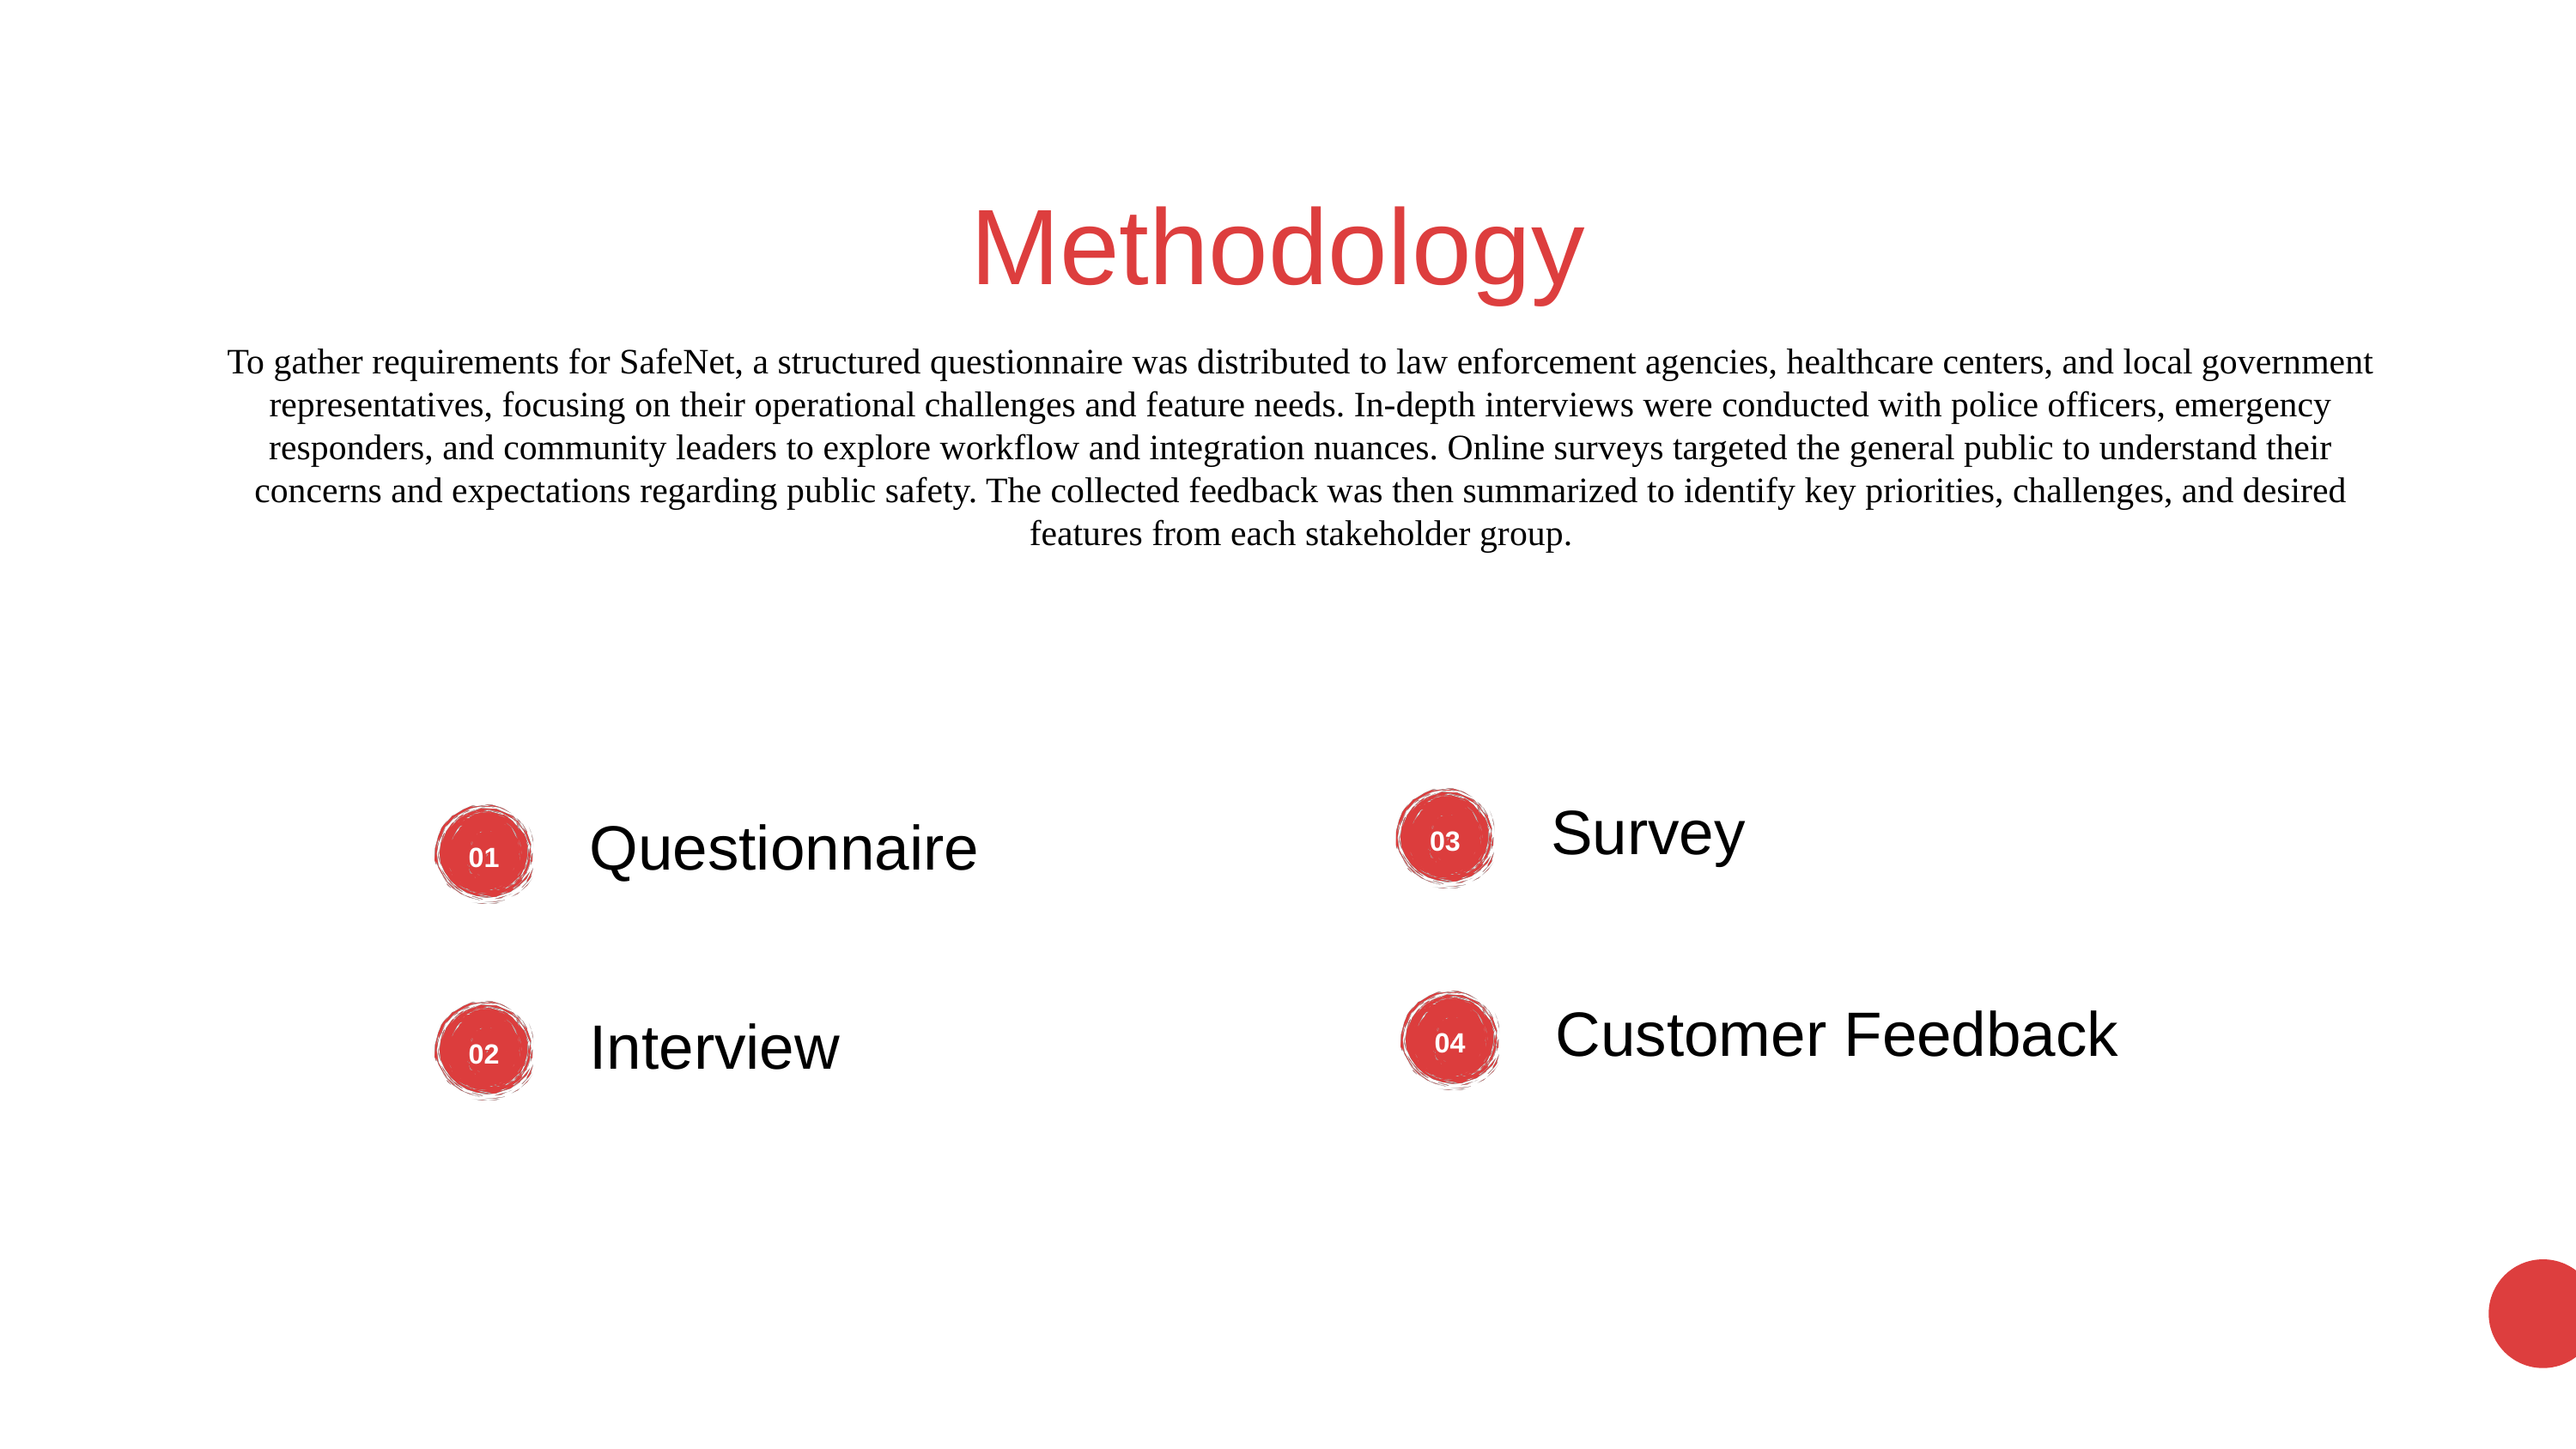

Methodology
To gather requirements for SafeNet, a structured questionnaire was distributed to law enforcement agencies, healthcare centers, and local government representatives, focusing on their operational challenges and feature needs. In-depth interviews were conducted with police officers, emergency responders, and community leaders to explore workflow and integration nuances. Online surveys targeted the general public to understand their concerns and expectations regarding public safety. The collected feedback was then summarized to identify key priorities, challenges, and desired features from each stakeholder group.

03
01
Survey
Questionnaire

04
02
Customer Feedback
Interview